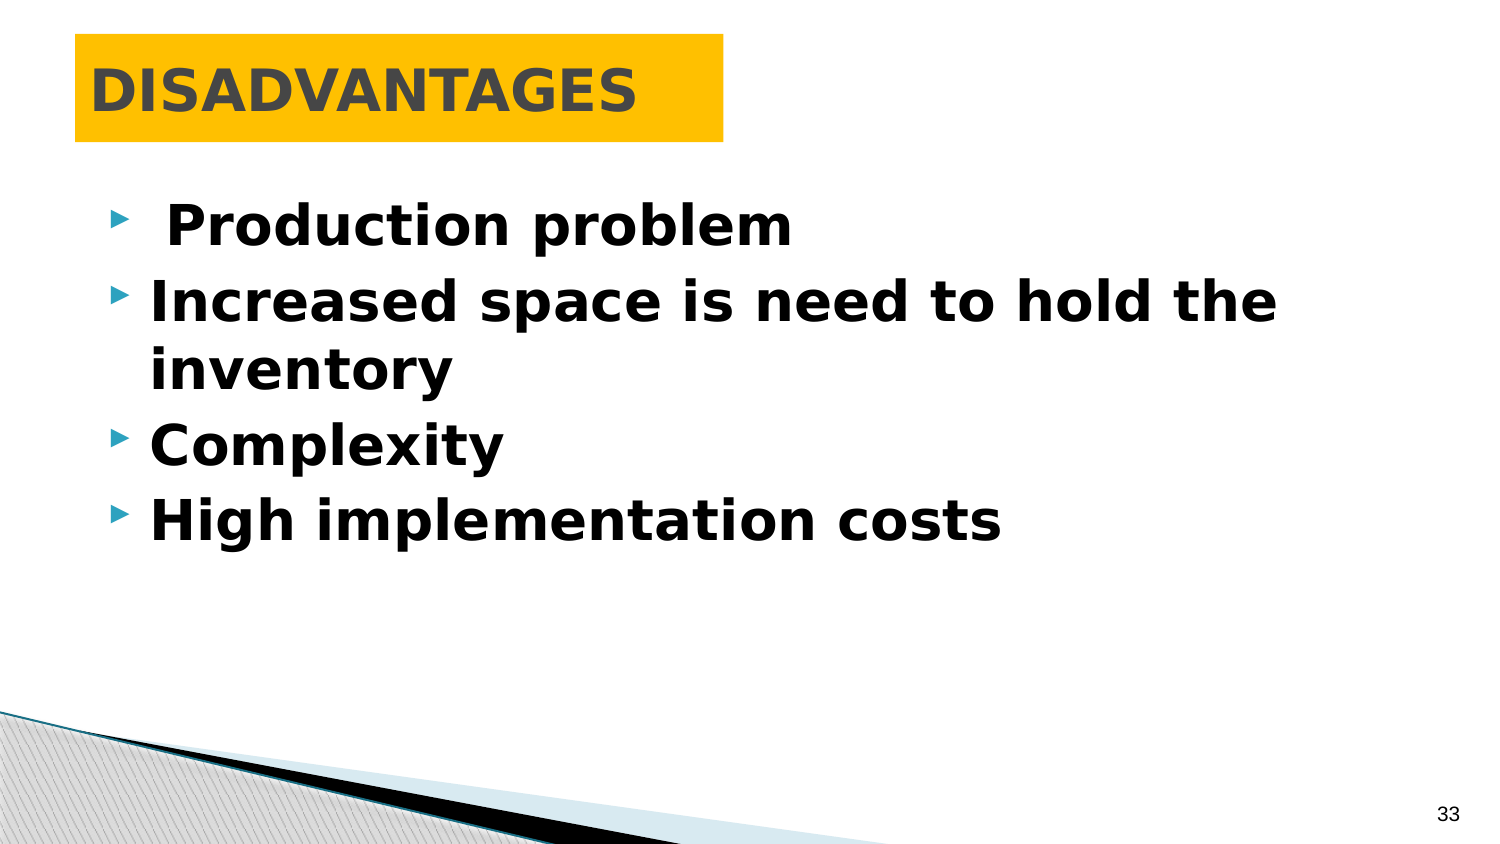

# DISADVANTAGES
 Production problem
Increased space is need to hold the inventory
Complexity
High implementation costs
33